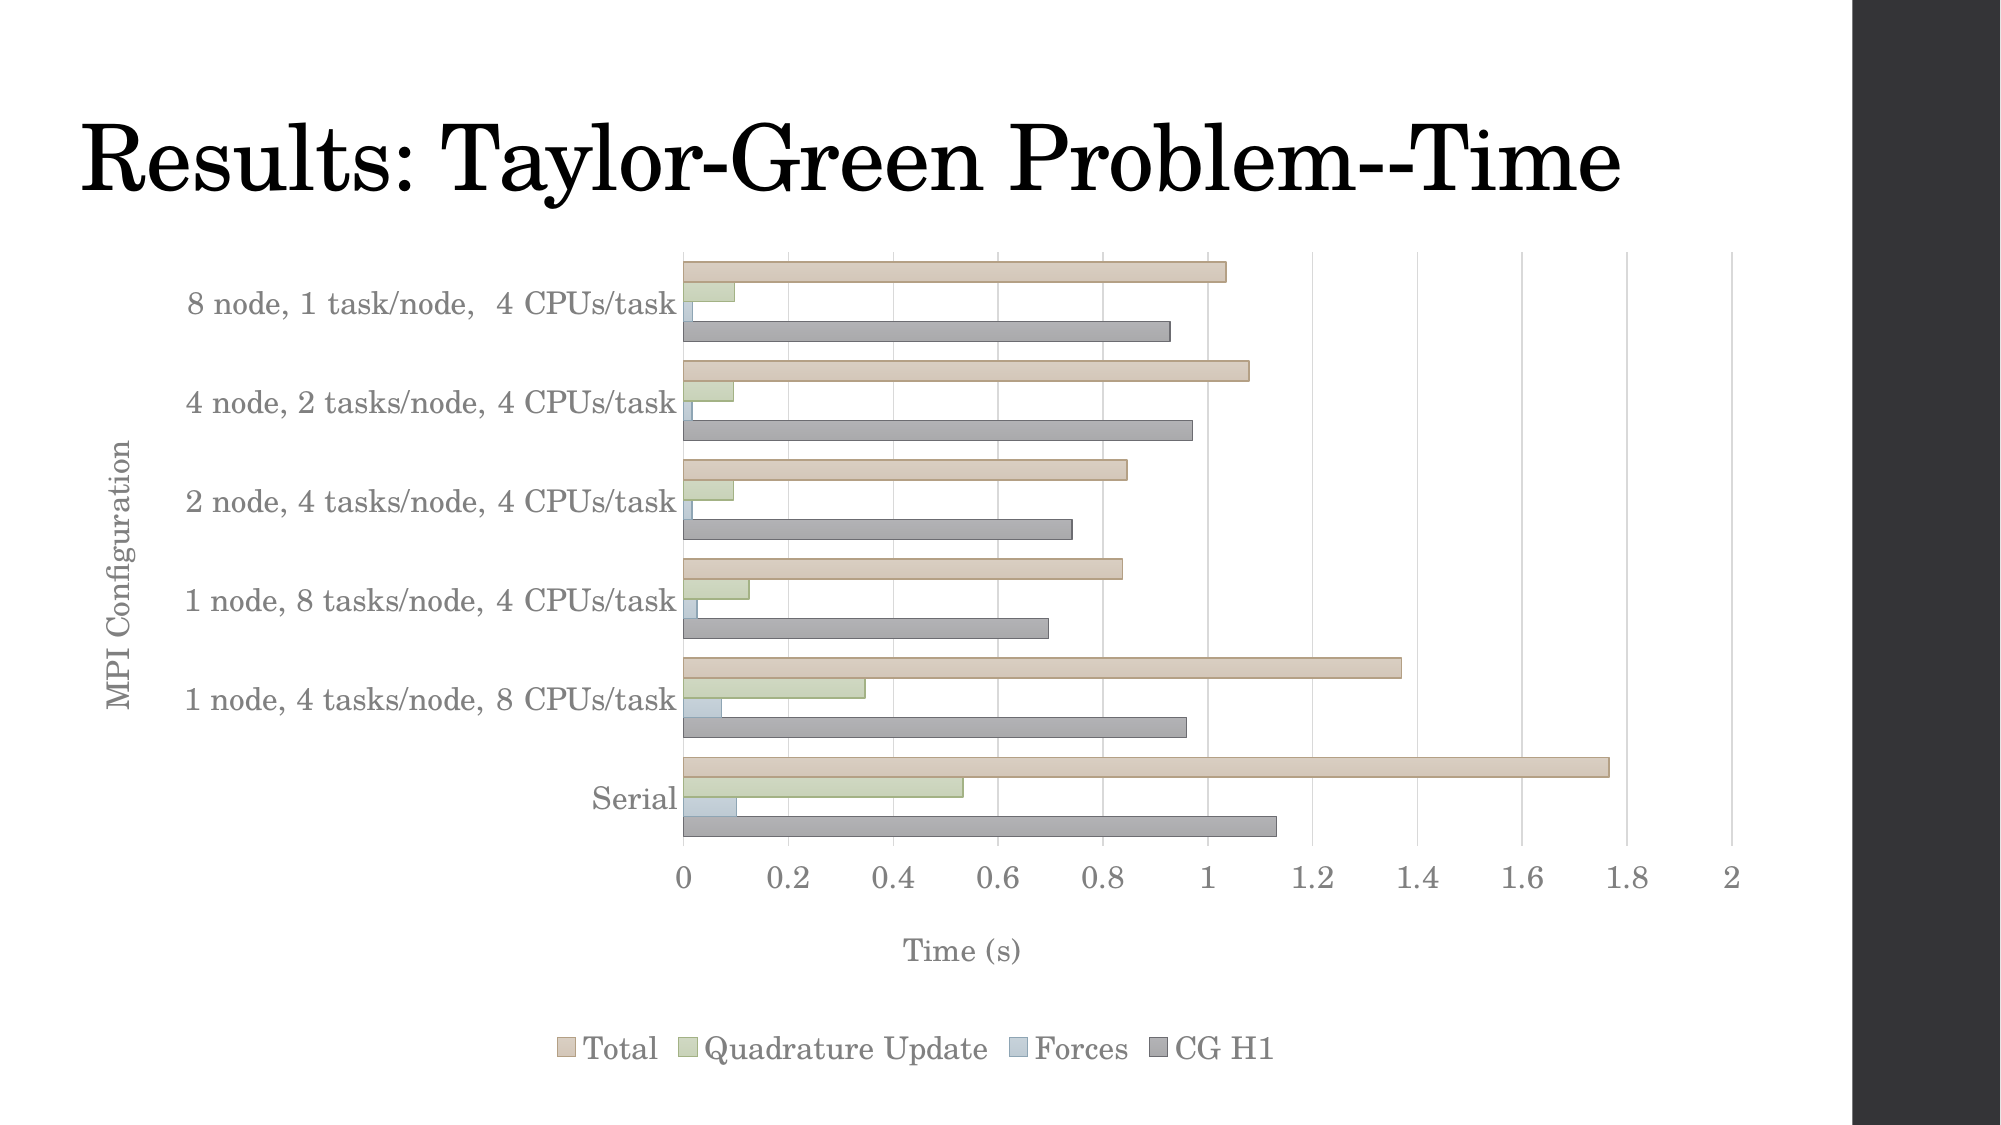

# Results: Taylor-Green Problem--Time

### Chart

| Category | CG H1 | Forces | Quadrature Update | Total |
|---|---|---|---|---|
| Serial​ | 1.131499919 | 0.101353746 | 0.533095276 | 1.765948941 |
| 1 node, 4 tasks/node, 8 CPUs/task​ | 0.959897318 | 0.072636159 | 0.346263628 | 1.369352545 |
| 1 node, 8 tasks/node, 4 CPUs/task​ | 0.69642086 | 0.025707175 | 0.124273805 | 0.837019233 |
| 2 node, 4 tasks/node, 4 CPUs/task​ | 0.740740315 | 0.016155782 | 0.095163203 | 0.845621198 |
| 4 node, 2 tasks/node, 4 CPUs/task​ | 0.971048214 | 0.016383632 | 0.095576023 | 1.078532336 |
| 8 node, 1 task/node,  4 CPUs/task​ | 0.928284628 | 0.017120855 | 0.097458116 | 1.035001668 |